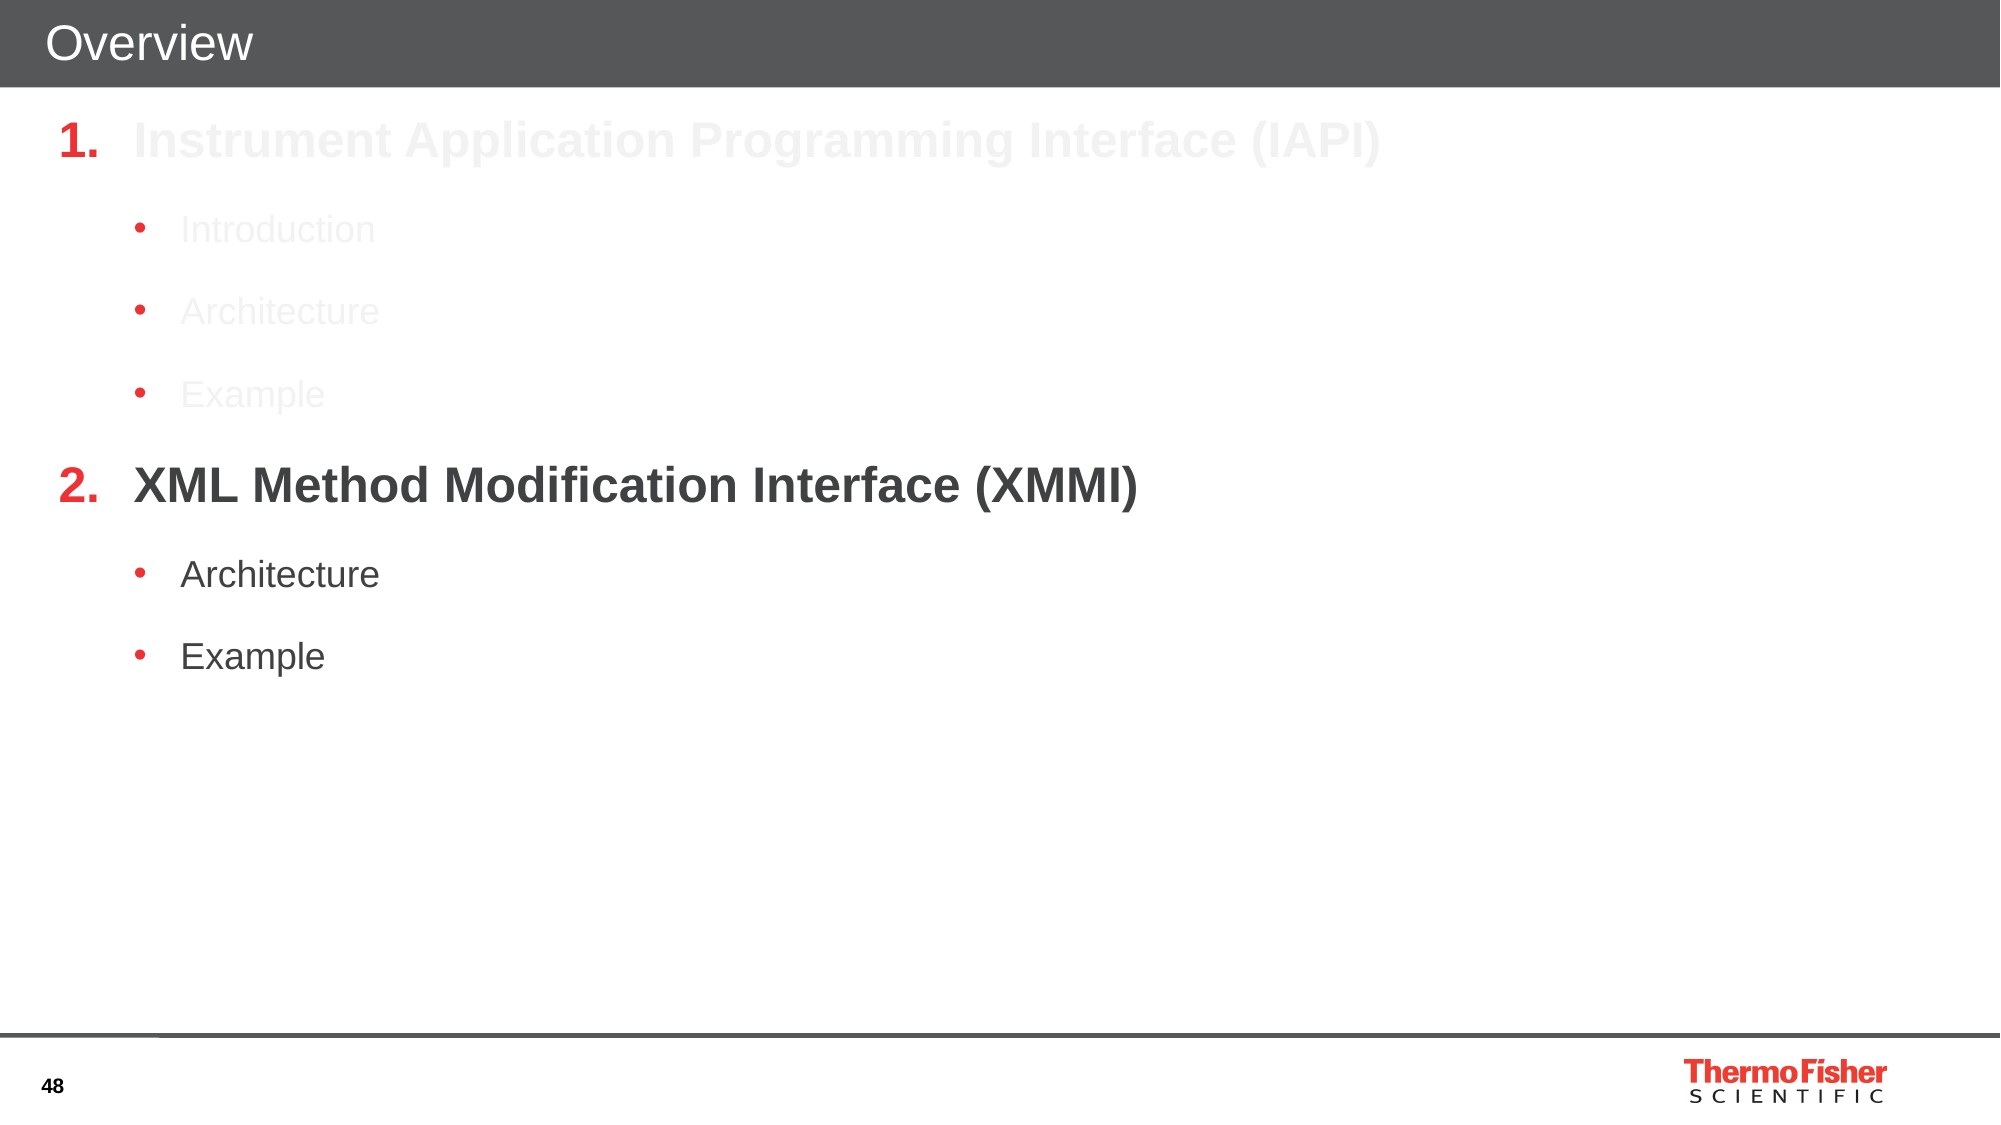

# Overview
Instrument Application Programming Interface (IAPI)
Introduction
Architecture
Example
XML Method Modification Interface (XMMI)
Architecture
Example